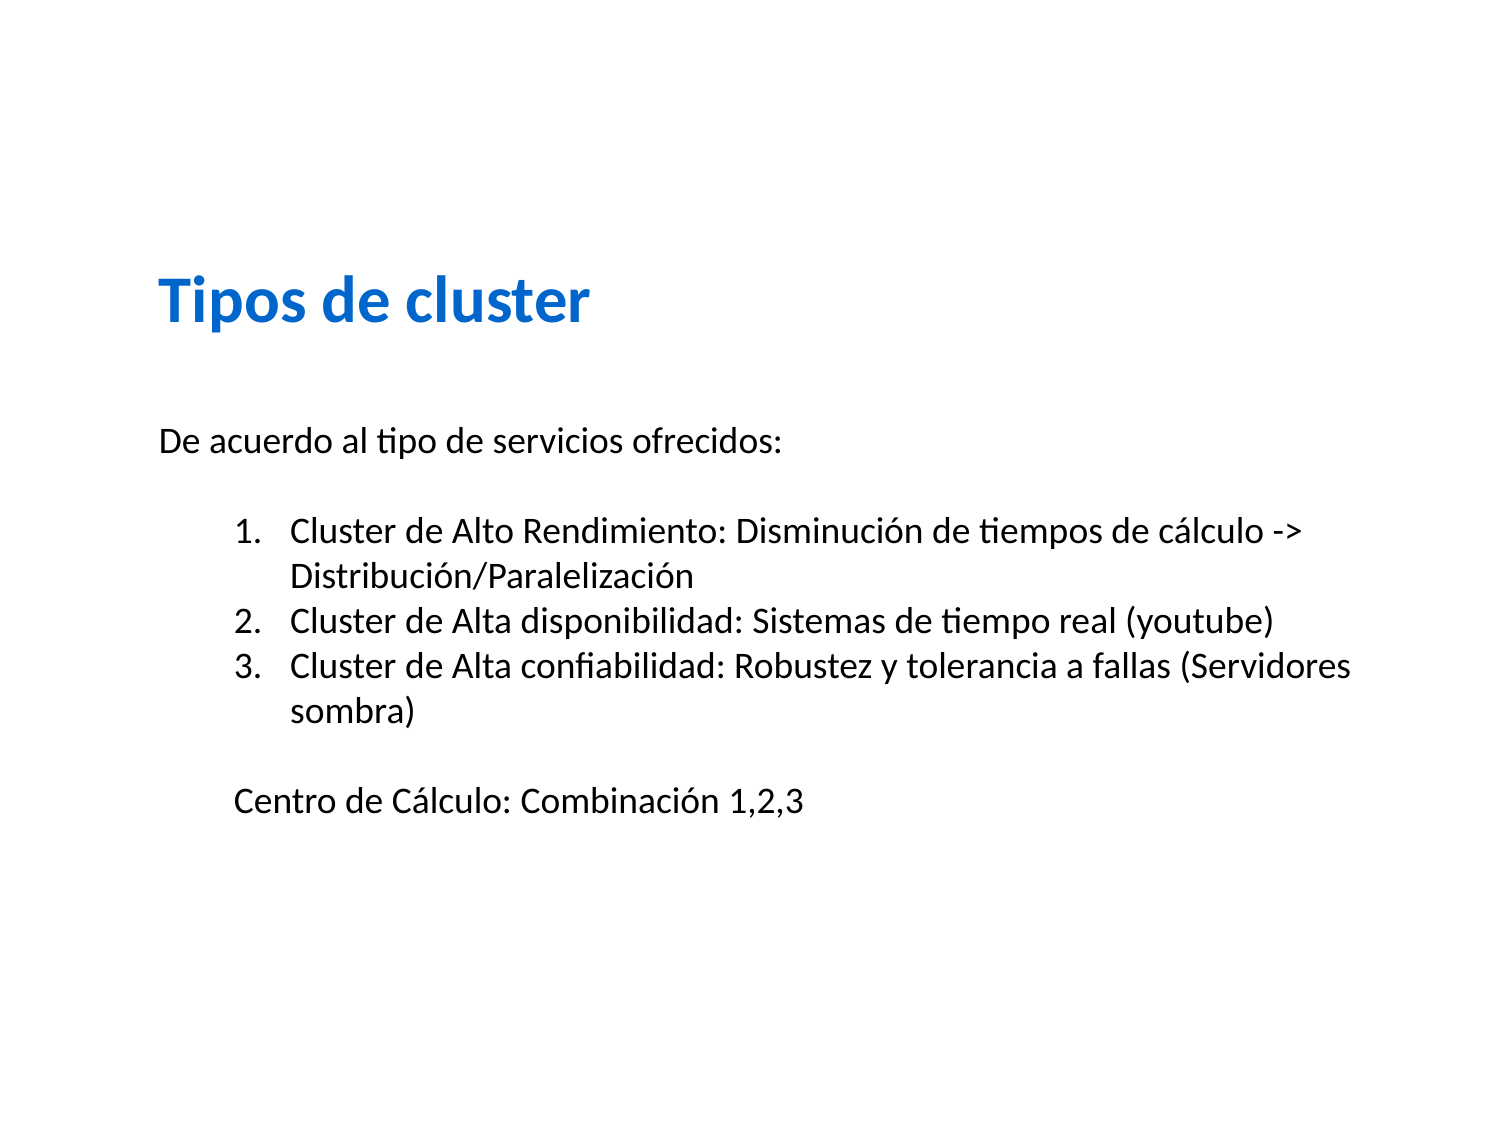

Tipos de cluster

De acuerdo al tipo de servicios ofrecidos:

Cluster de Alto Rendimiento: Disminución de tiempos de cálculo -> Distribución/Paralelización
Cluster de Alta disponibilidad: Sistemas de tiempo real (youtube)
Cluster de Alta confiabilidad: Robustez y tolerancia a fallas (Servidores sombra)

Centro de Cálculo: Combinación 1,2,3